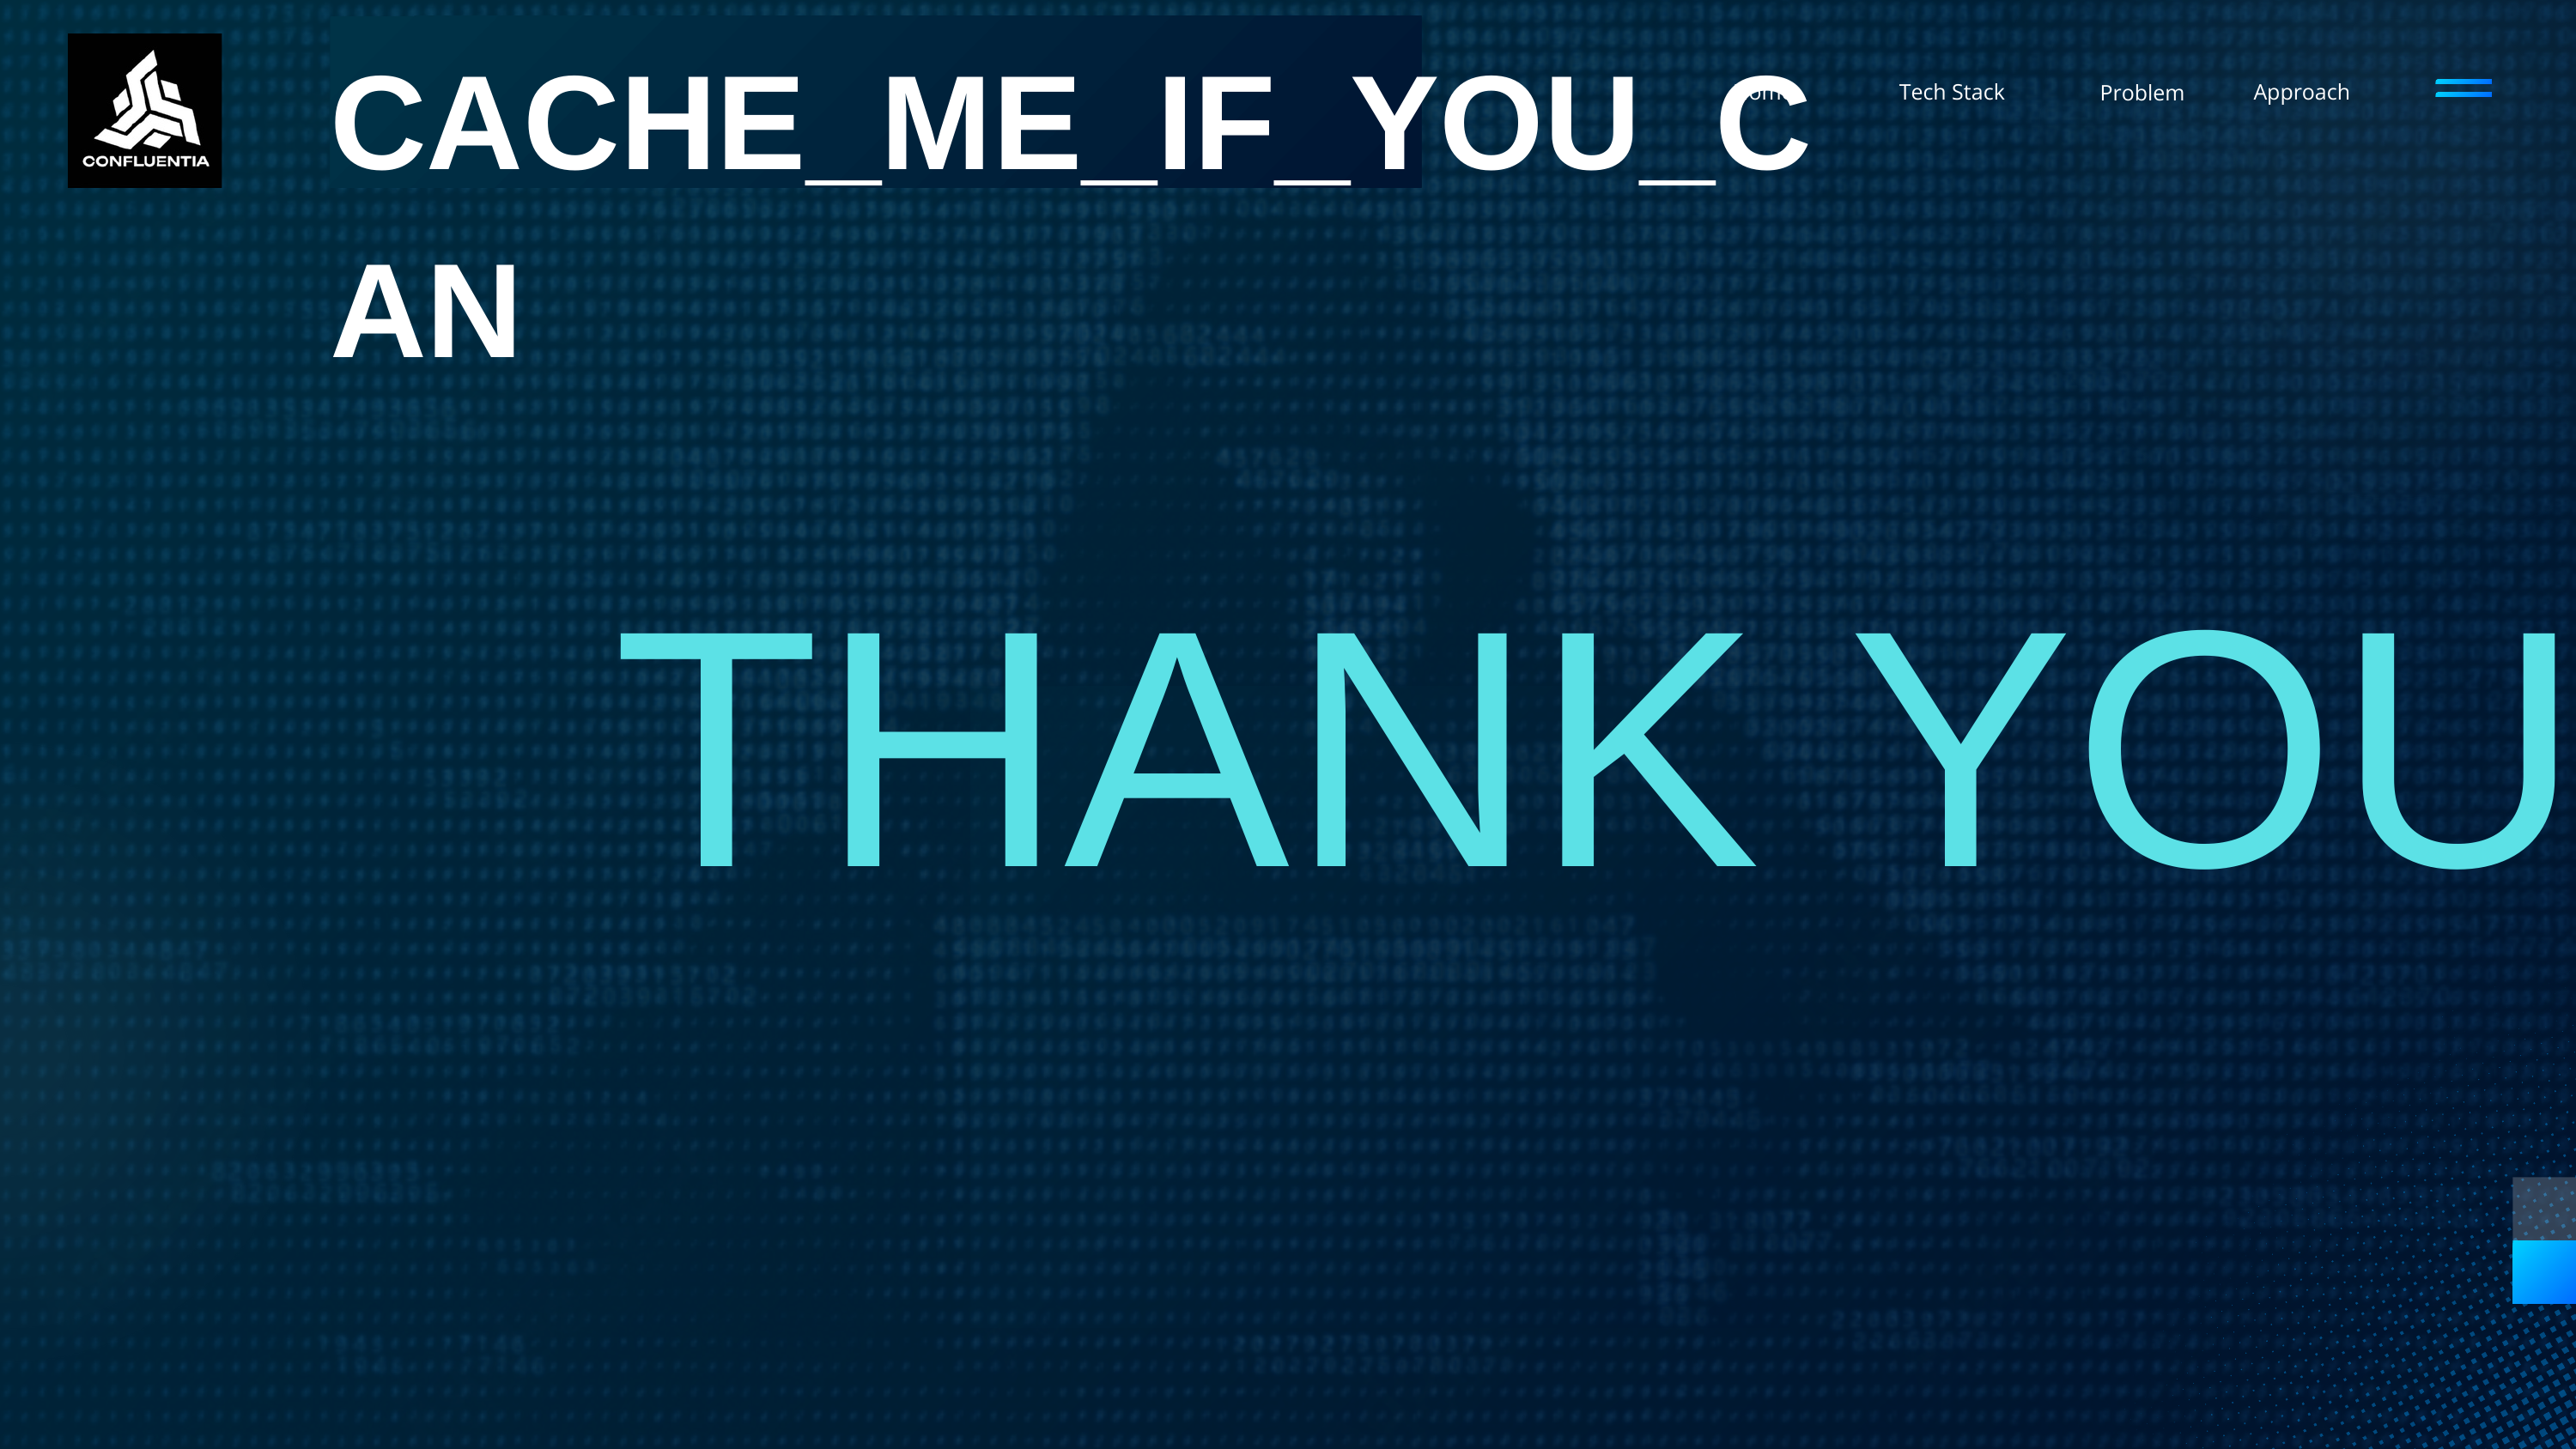

CACHE_ME_IF_YOU_CAN

Tech Stack
Approach
Home
Problem

THANK YOU